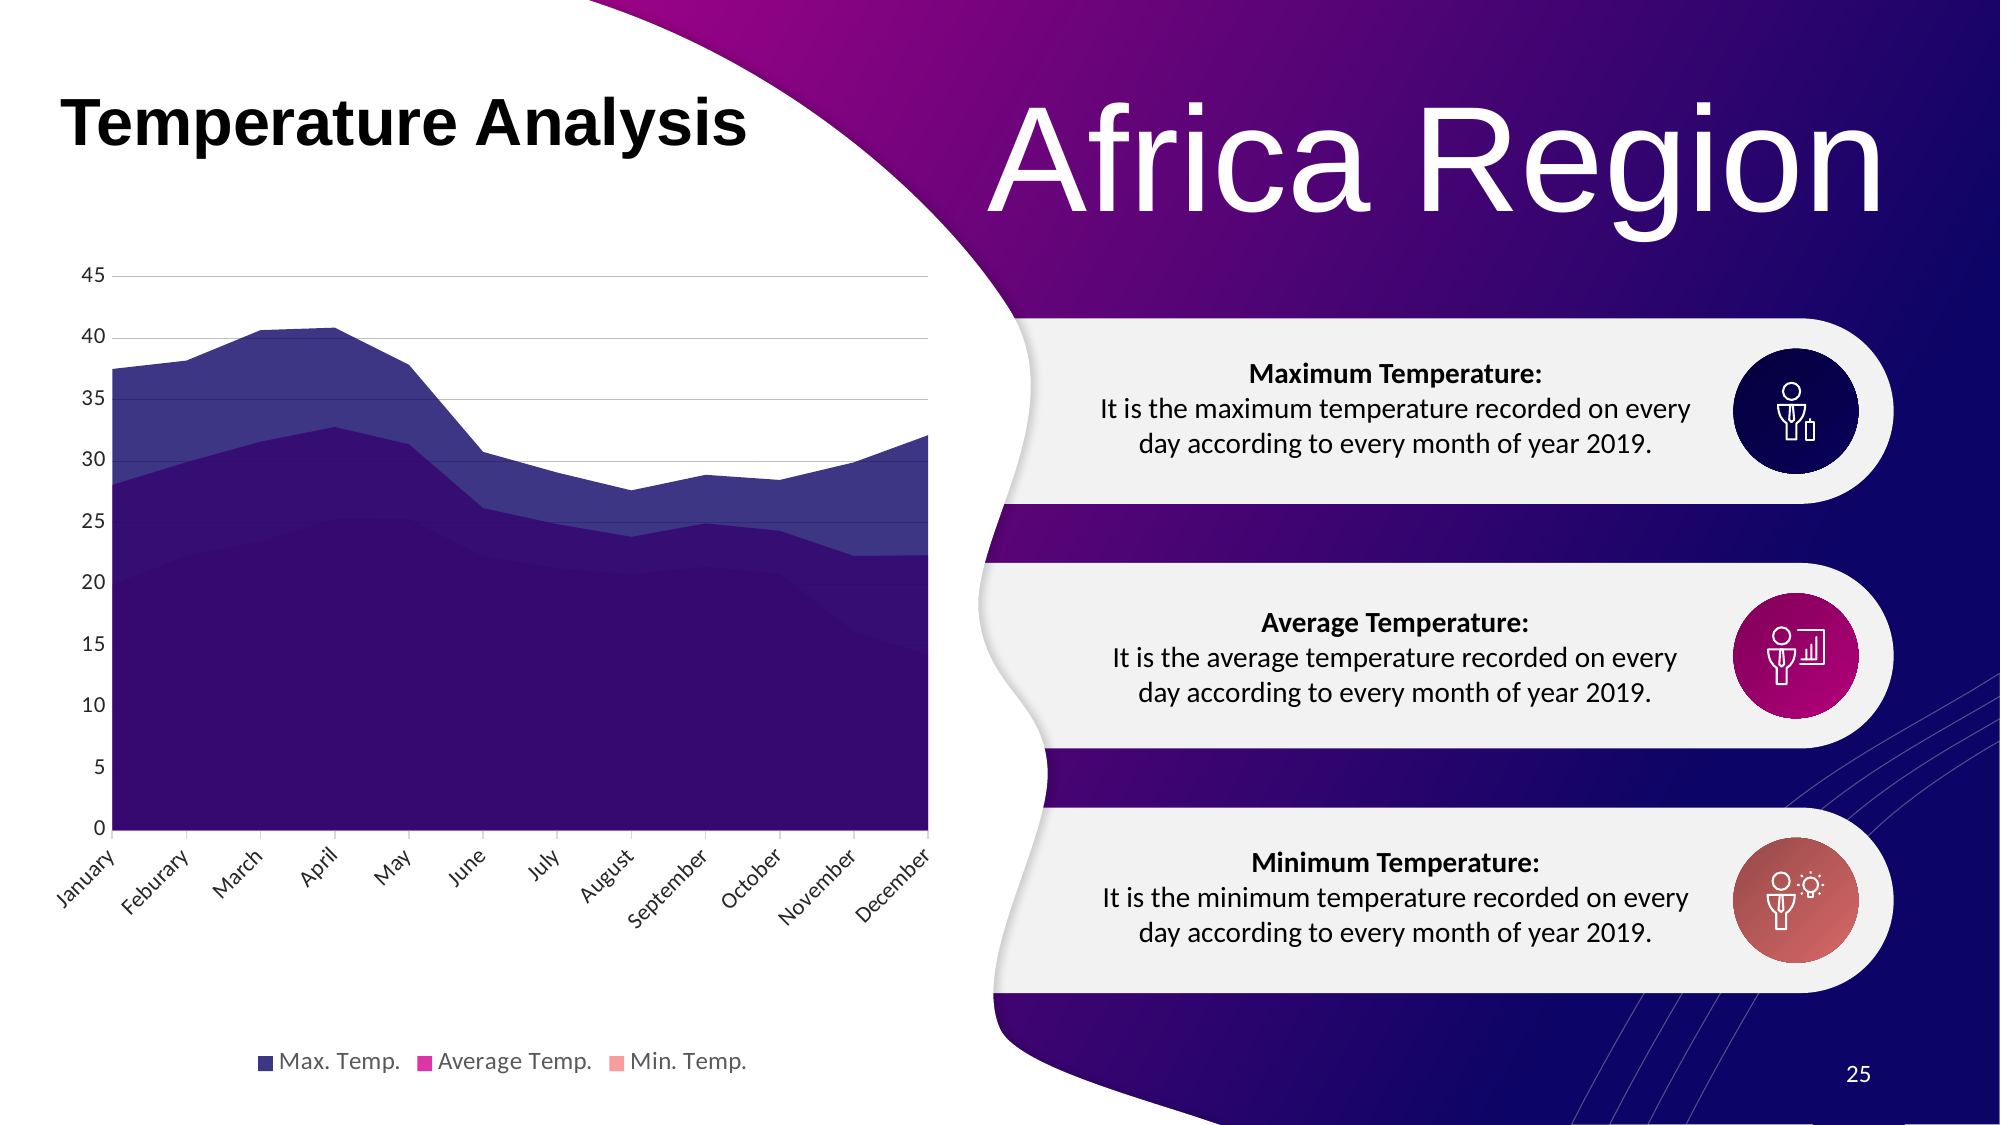

# Temperature Analysis
Africa Region

### Chart

| Category | Max. Temp. | Average Temp. | Min. Temp. |
|---|---|---|---|
| January | 37.5 | 28.08 | 19.96 |
| Feburary | 38.18 | 29.92 | 22.32 |
| March | 40.66 | 31.59 | 23.47 |
| April | 40.86 | 32.78 | 25.33 |
| May | 37.84 | 31.38 | 25.29 |
| June | 30.76 | 26.19 | 22.28 |
| July | 29.08 | 24.88 | 21.29 |
| August | 27.63 | 23.86 | 20.82 |
| September | 28.9 | 24.95 | 21.42 |
| October | 28.48 | 24.35 | 20.85 |
| November | 29.91 | 22.3 | 16.13 |
| December | 32.12 | 22.36 | 14.27 |

Maximum Temperature:
It is the maximum temperature recorded on every day according to every month of year 2019.
Average Temperature:
It is the average temperature recorded on every day according to every month of year 2019.

Minimum Temperature:
It is the minimum temperature recorded on every day according to every month of year 2019.
25